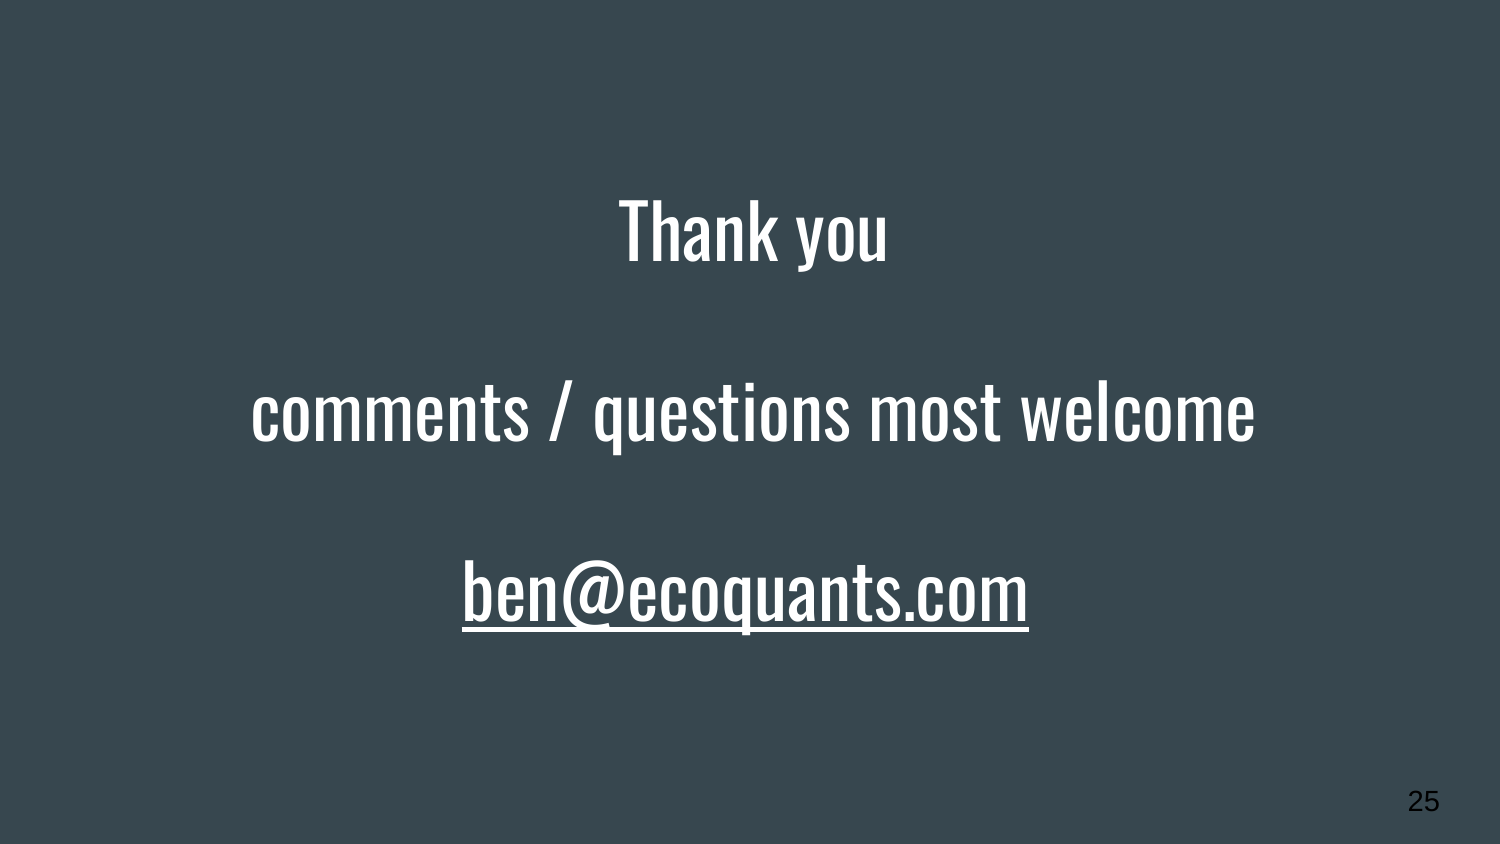

# Thank you

comments / questions most welcome

ben@ecoquants.com
25